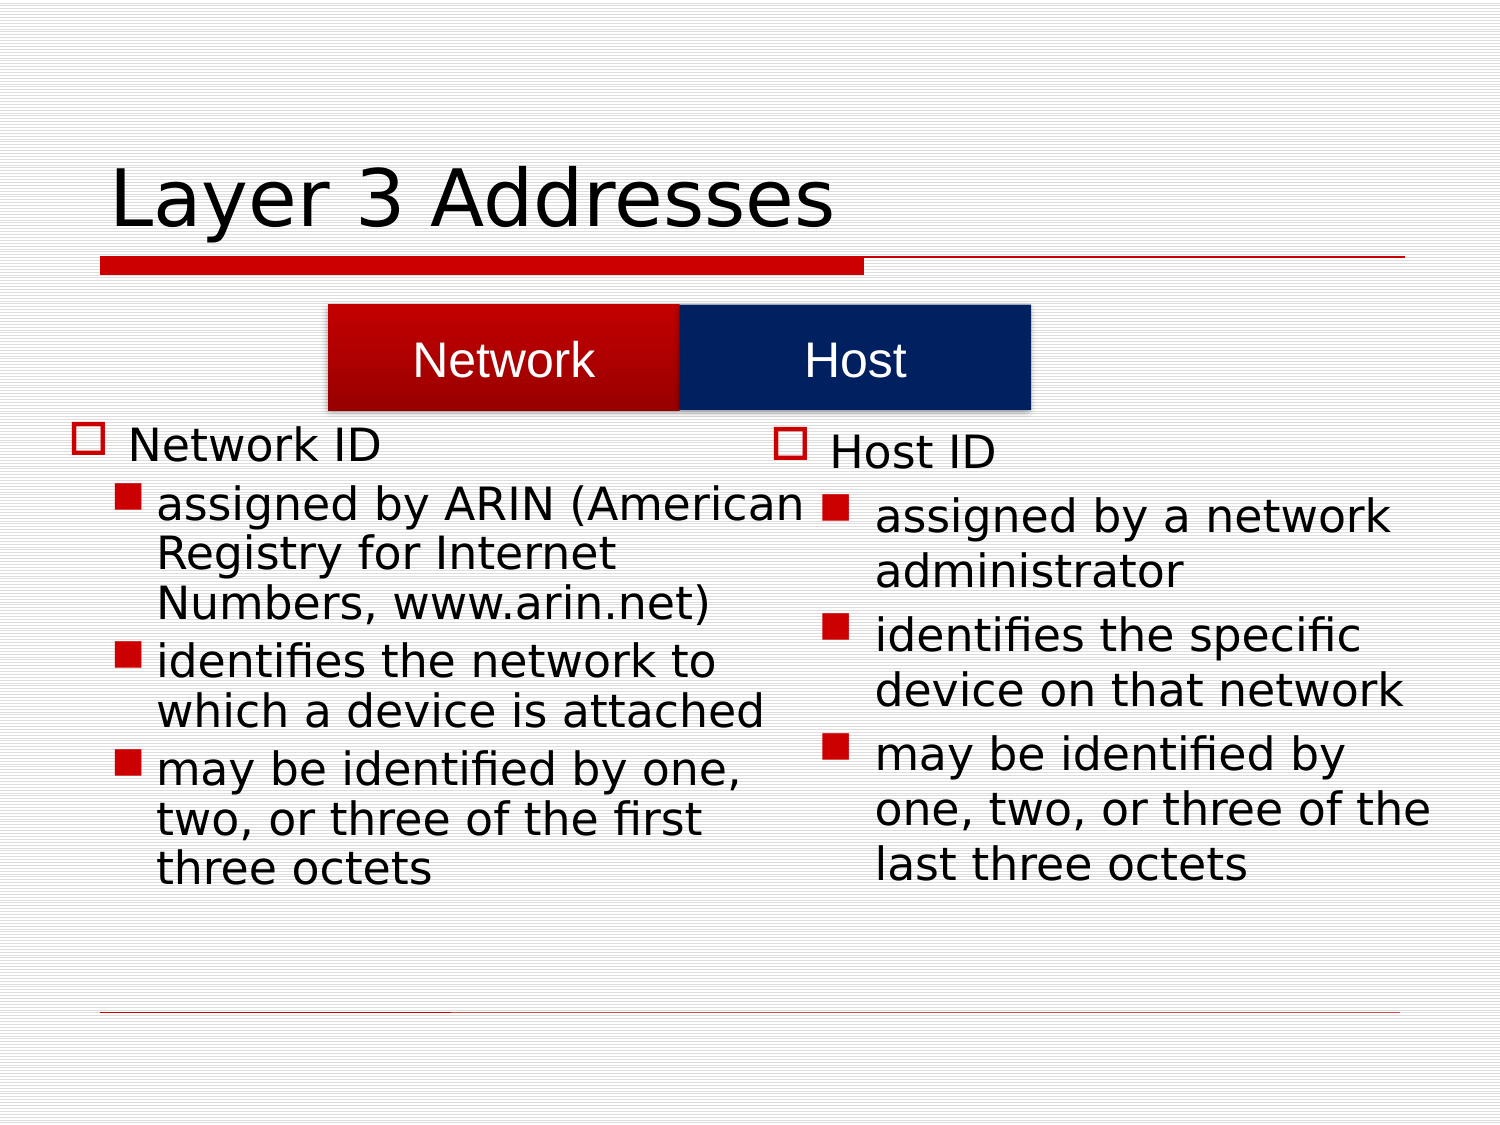

# Layer 3 Addresses
Network
Host
Network ID
assigned by ARIN (American Registry for Internet Numbers, www.arin.net)
identifies the network to which a device is attached
may be identified by one, two, or three of the first three octets
Host ID
assigned by a network administrator
identifies the specific device on that network
may be identified by one, two, or three of the last three octets